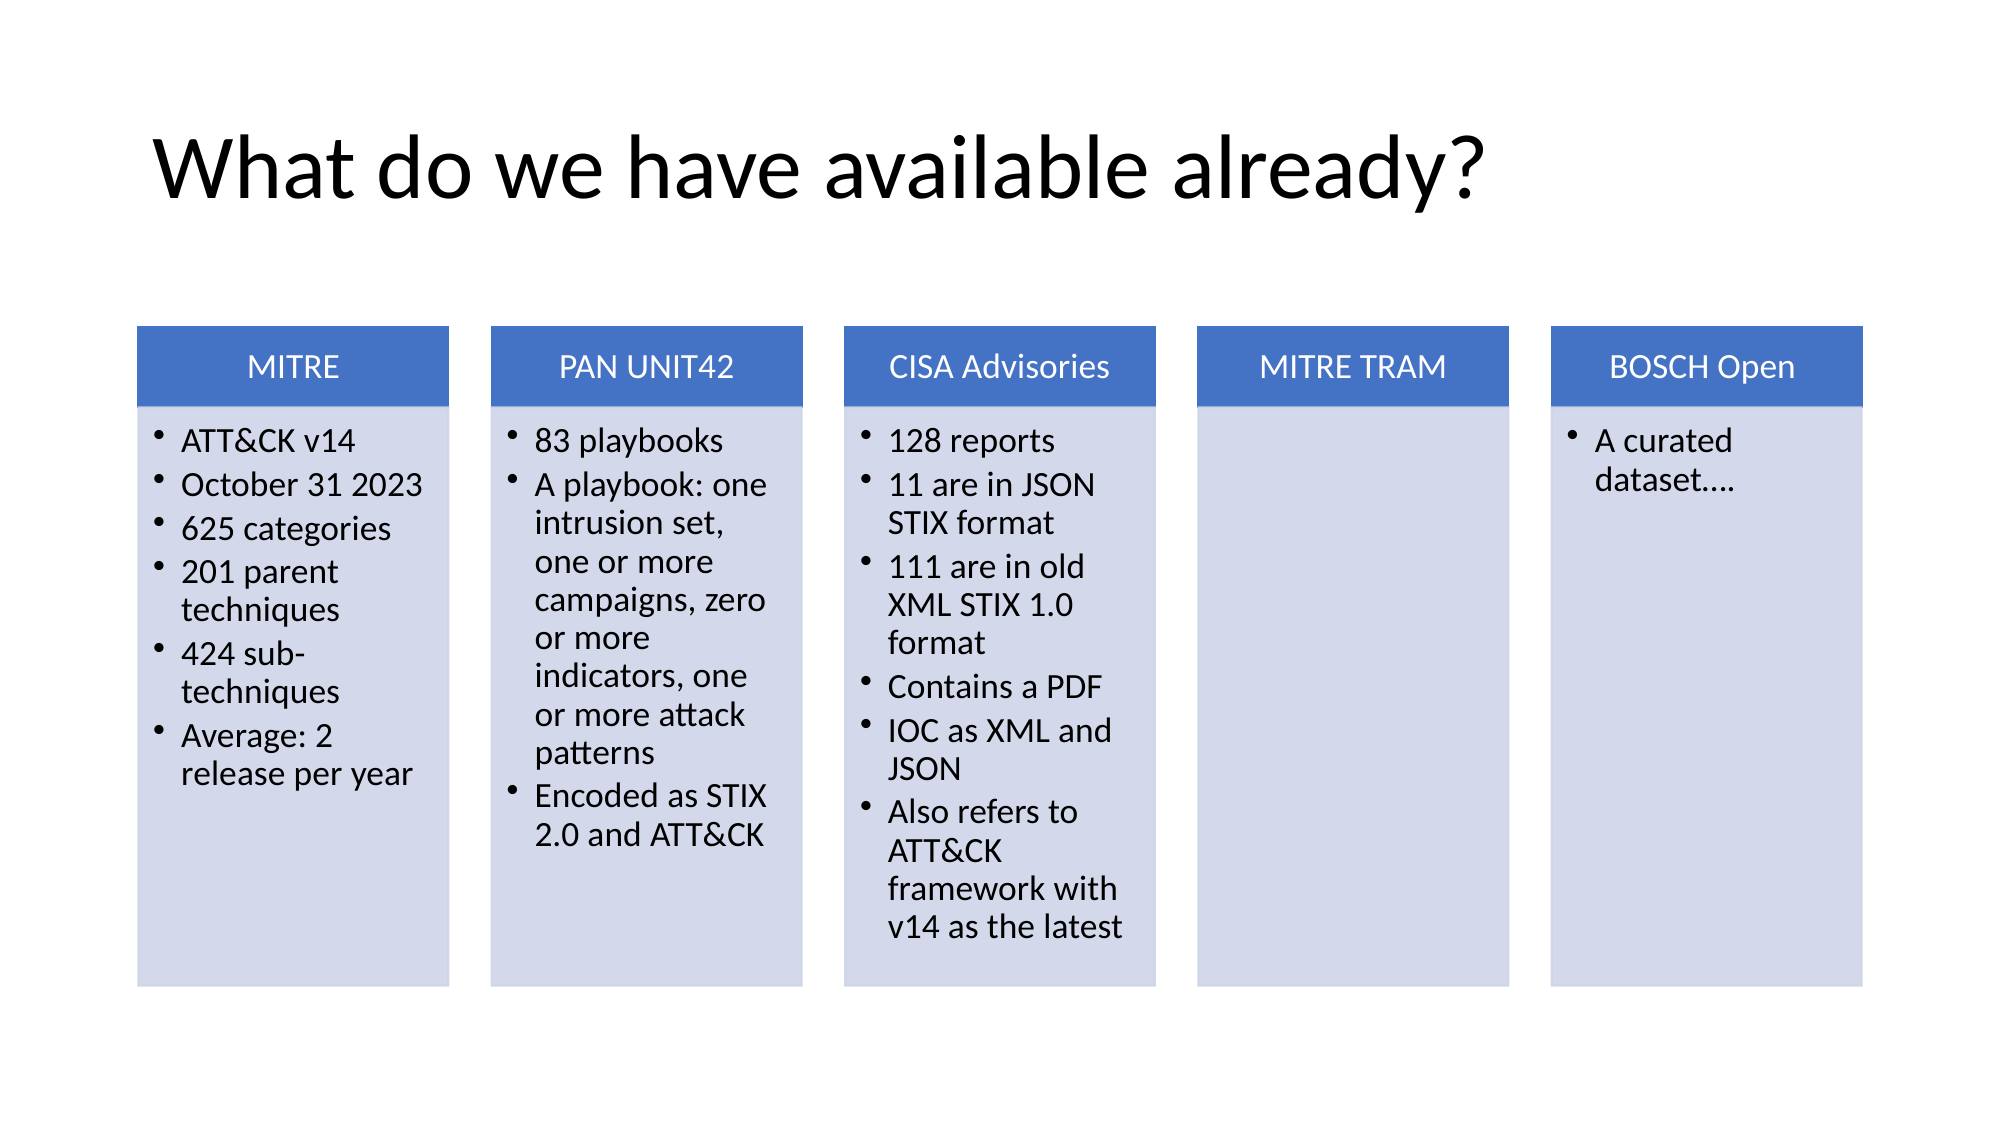

# What do we have available already?
MITRE
ATT&CK v14
October 31 2023
625 categories
201 parent techniques
424 sub-techniques
Average: 2 release per year
PAN UNIT42
83 playbooks
A playbook: one intrusion set, one or more campaigns, zero or more indicators, one or more attack patterns
Encoded as STIX 2.0 and ATT&CK
CISA Advisories
128 reports
11 are in JSON STIX format
111 are in old XML STIX 1.0 format
Contains a PDF
IOC as XML and JSON
Also refers to ATT&CK framework with v14 as the latest
MITRE TRAM

BOSCH Open
A curated dataset….